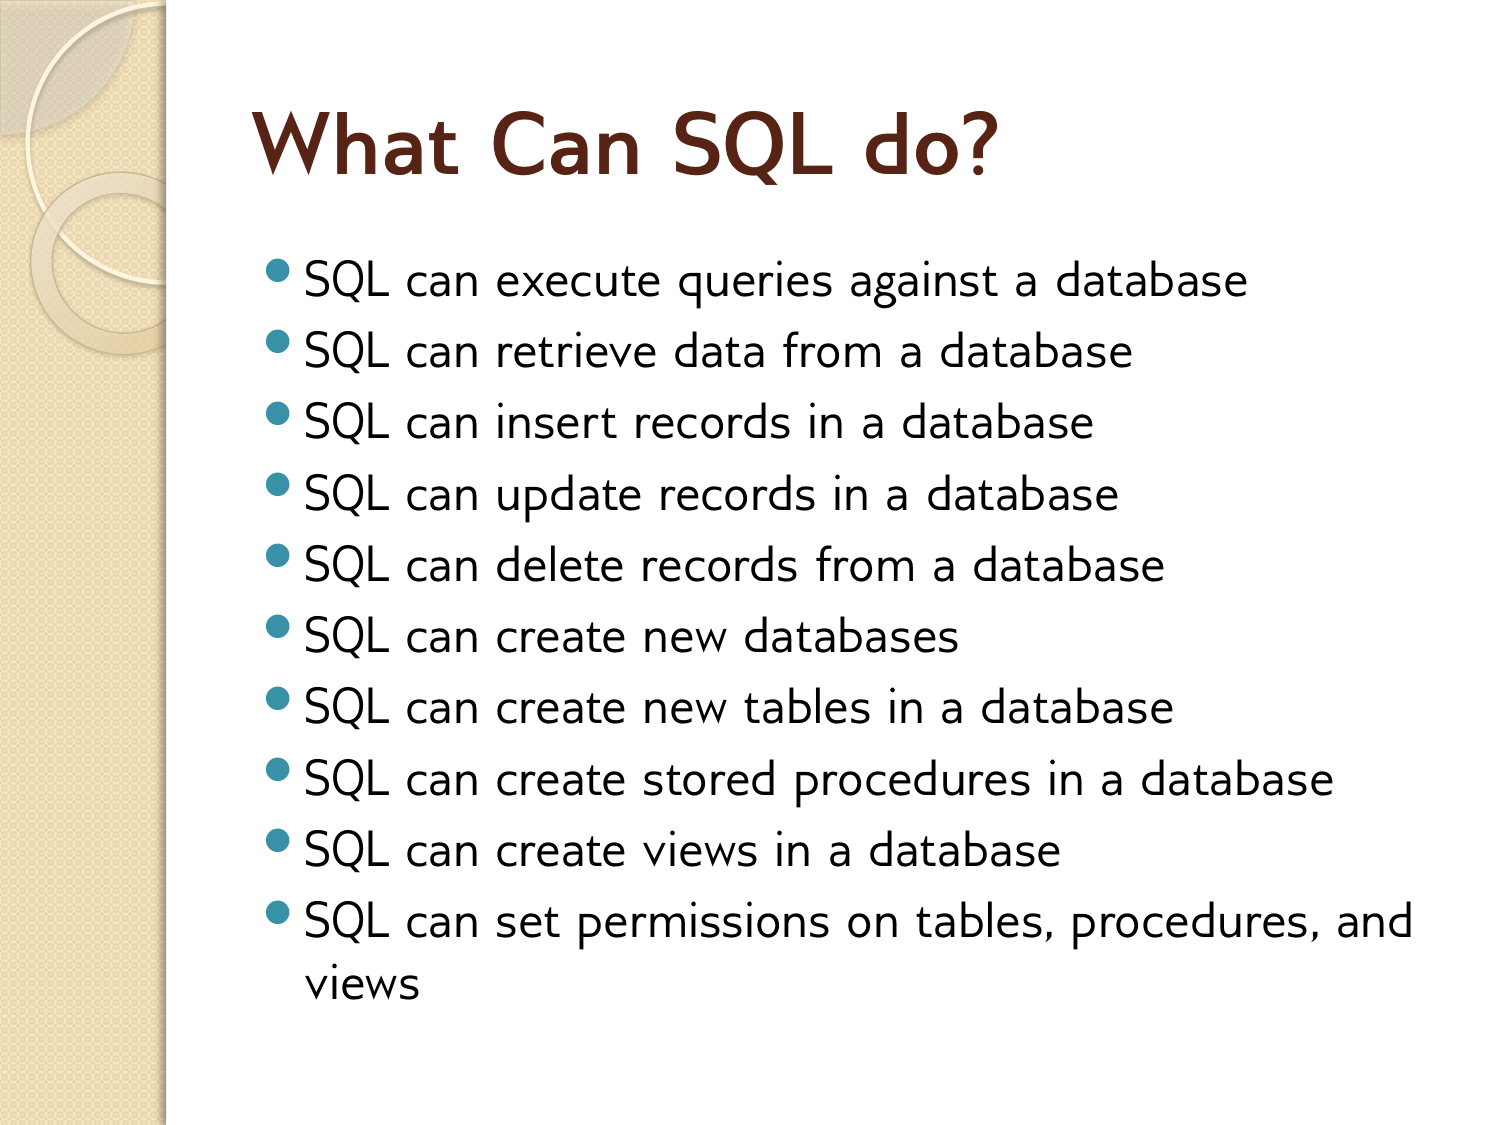

# What Can SQL do?
SQL can execute queries against a database
SQL can retrieve data from a database
SQL can insert records in a database
SQL can update records in a database
SQL can delete records from a database
SQL can create new databases
SQL can create new tables in a database
SQL can create stored procedures in a database
SQL can create views in a database
SQL can set permissions on tables, procedures, and views